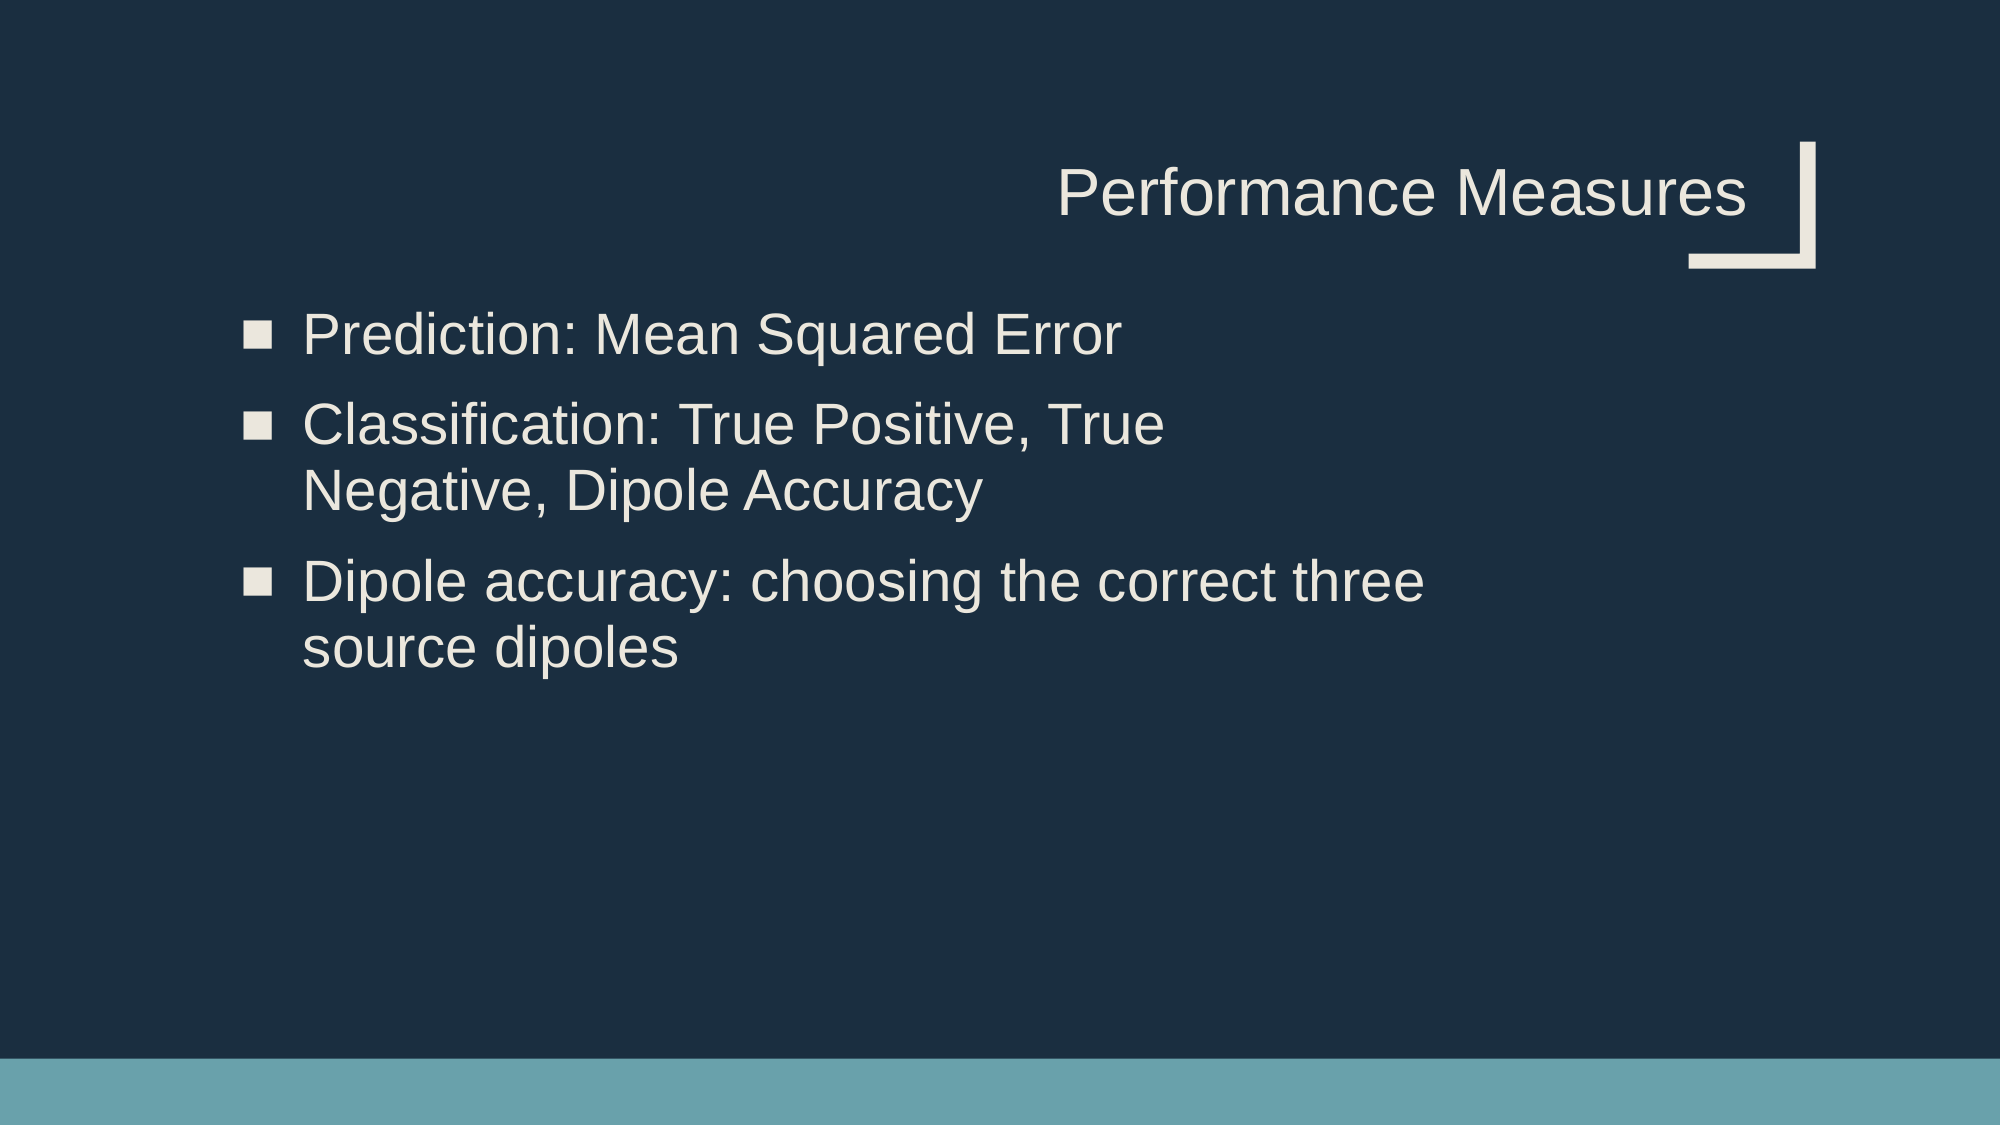

# Performance Measures

Prediction: Mean Squared Error
Classification: True Positive, True Negative, Dipole Accuracy
Dipole accuracy: choosing the correct three source dipoles